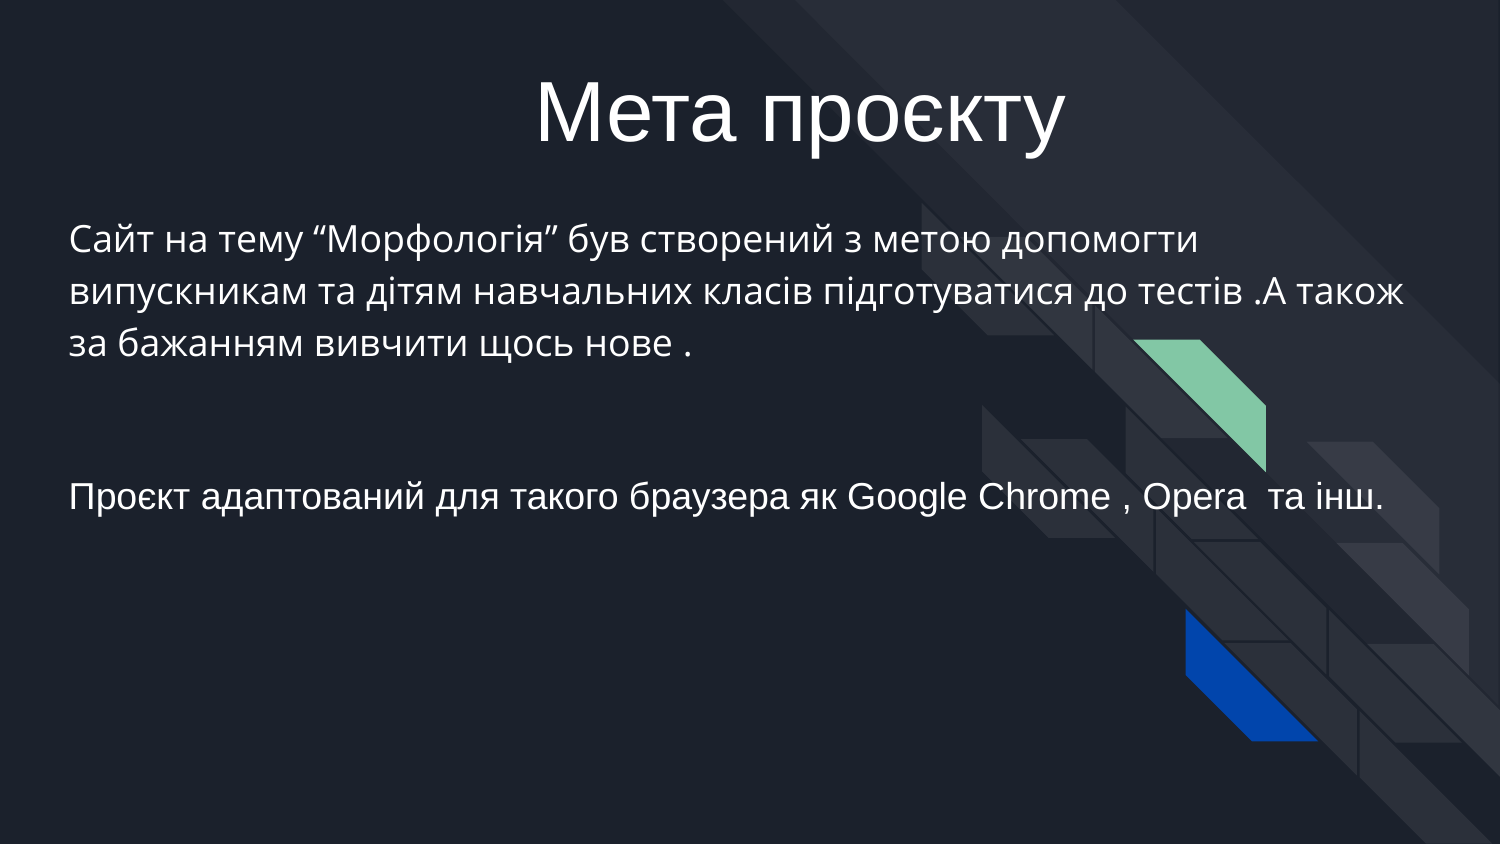

# Мета проєкту

Сайт на тему “Морфологія” був створений з метою допомогти випускникам та дітям навчальних класів підготуватися до тестів .А також за бажанням вивчити щось нове .

Проєкт адаптований для такого браузера як Google Chrome , Opera  та інш.